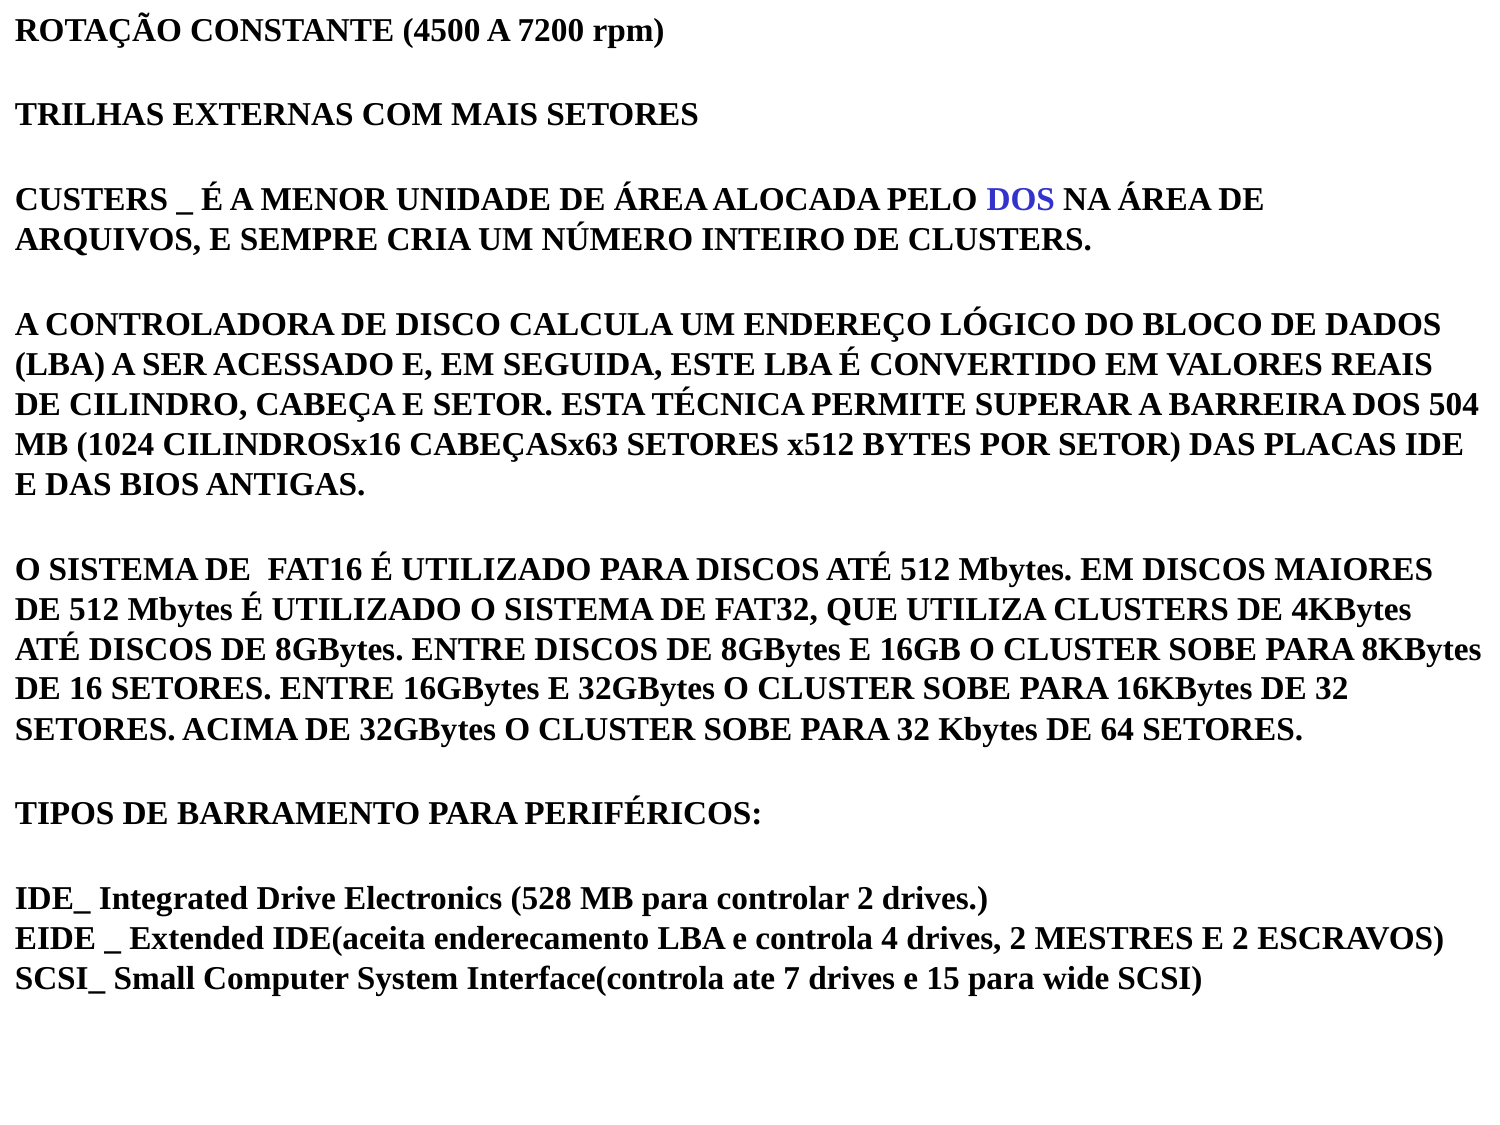

ROTAÇÃO CONSTANTE (4500 A 7200 rpm)‏

TRILHAS EXTERNAS COM MAIS SETORES

CUSTERS _ É A MENOR UNIDADE DE ÁREA ALOCADA PELO DOS NA ÁREA DE
ARQUIVOS, E SEMPRE CRIA UM NÚMERO INTEIRO DE CLUSTERS.

A CONTROLADORA DE DISCO CALCULA UM ENDEREÇO LÓGICO DO BLOCO DE DADOS (LBA) A SER ACESSADO E, EM SEGUIDA, ESTE LBA É CONVERTIDO EM VALORES REAIS DE CILINDRO, CABEÇA E SETOR. ESTA TÉCNICA PERMITE SUPERAR A BARREIRA DOS 504 MB (1024 CILINDROSx16 CABEÇASx63 SETORES x512 BYTES POR SETOR) DAS PLACAS IDE E DAS BIOS ANTIGAS.

O SISTEMA DE  FAT16 É UTILIZADO PARA DISCOS ATÉ 512 Mbytes. EM DISCOS MAIORES DE 512 Mbytes É UTILIZADO O SISTEMA DE FAT32, QUE UTILIZA CLUSTERS DE 4KBytes ATÉ DISCOS DE 8GBytes. ENTRE DISCOS DE 8GBytes E 16GB O CLUSTER SOBE PARA 8KBytes DE 16 SETORES. ENTRE 16GBytes E 32GBytes O CLUSTER SOBE PARA 16KBytes DE 32 SETORES. ACIMA DE 32GBytes O CLUSTER SOBE PARA 32 Kbytes DE 64 SETORES.

TIPOS DE BARRAMENTO PARA PERIFÉRICOS:

IDE_ Integrated Drive Electronics (528 MB para controlar 2 drives.)‏
EIDE _ Extended IDE(aceita enderecamento LBA e controla 4 drives, 2 MESTRES E 2 ESCRAVOS)‏
SCSI_ Small Computer System Interface(controla ate 7 drives e 15 para wide SCSI)‏